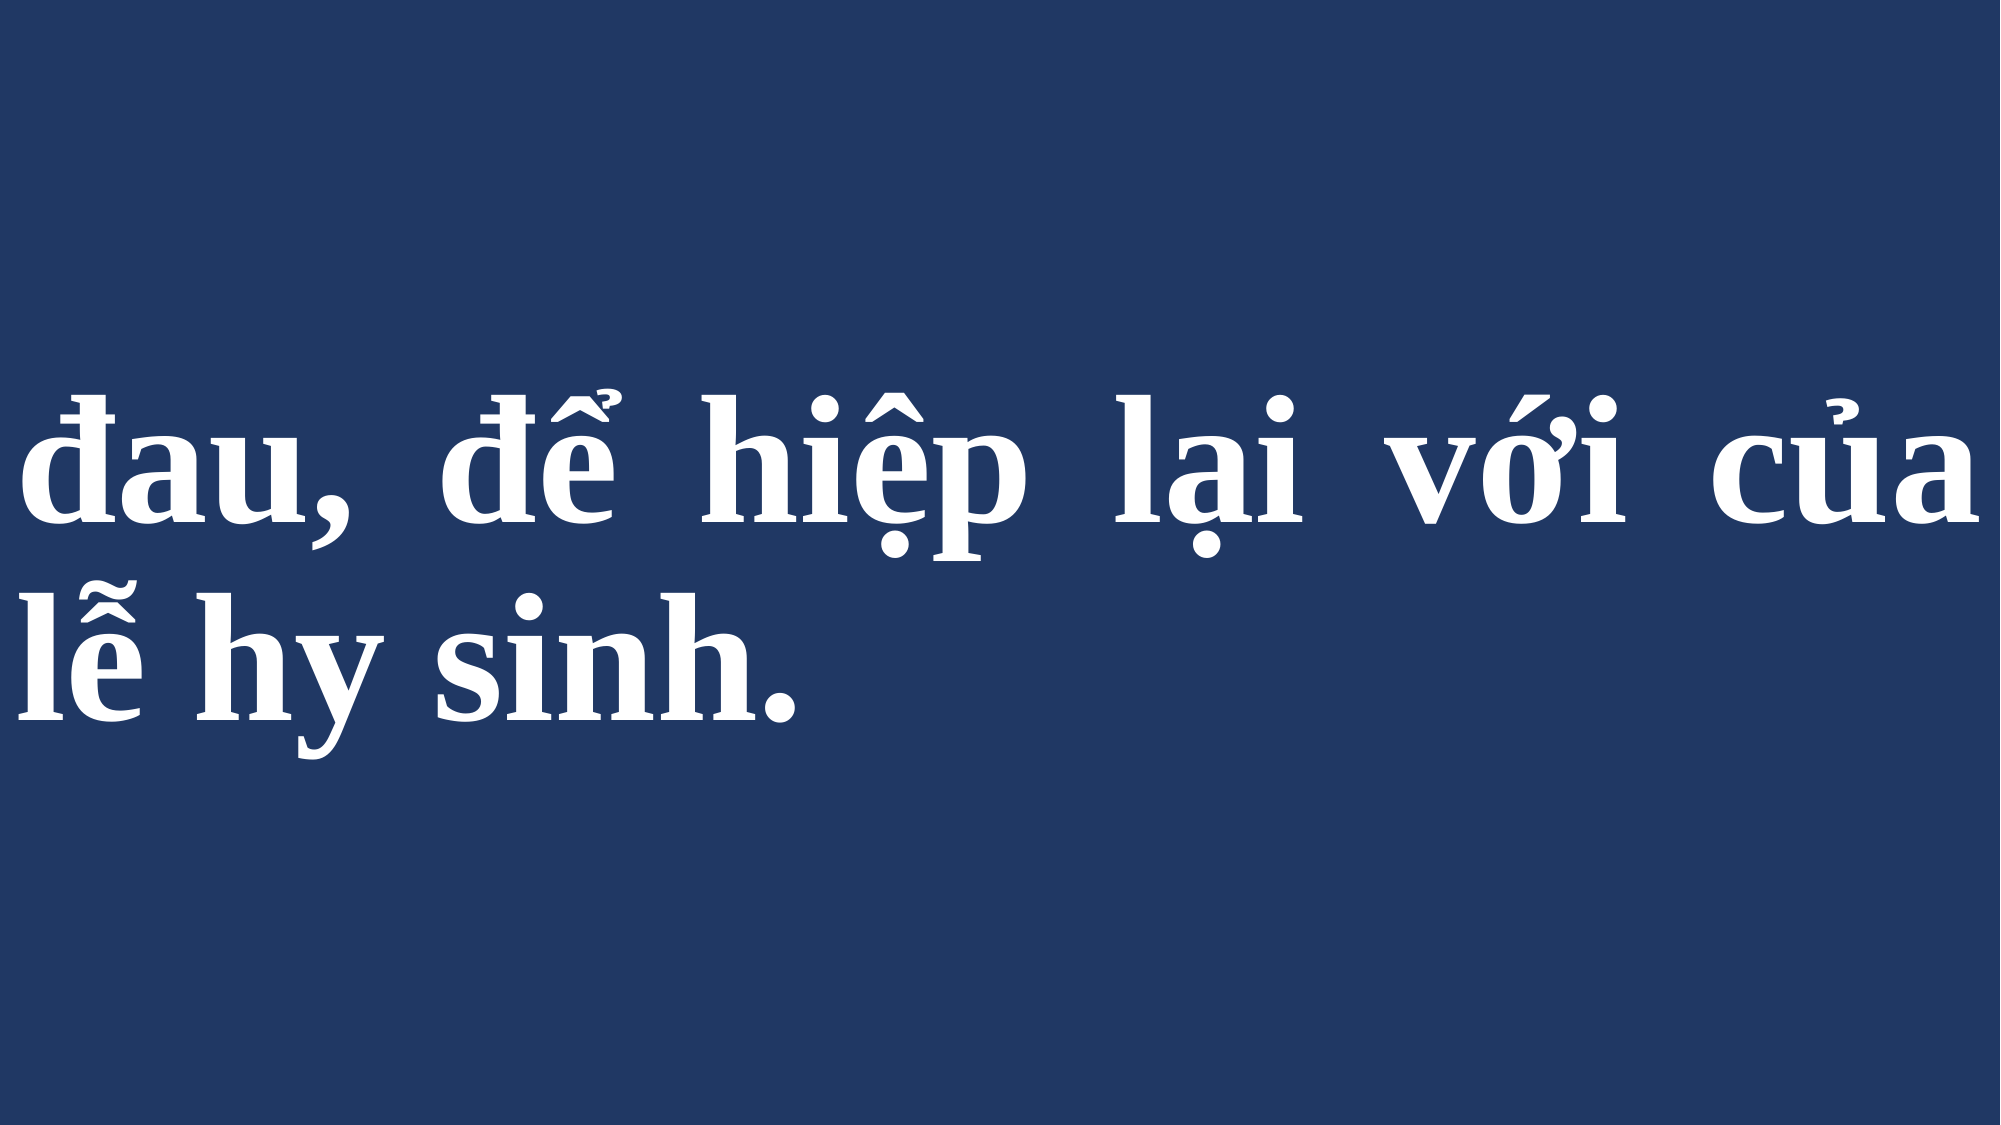

# đau, để hiệp lại với của lễ hy sinh.